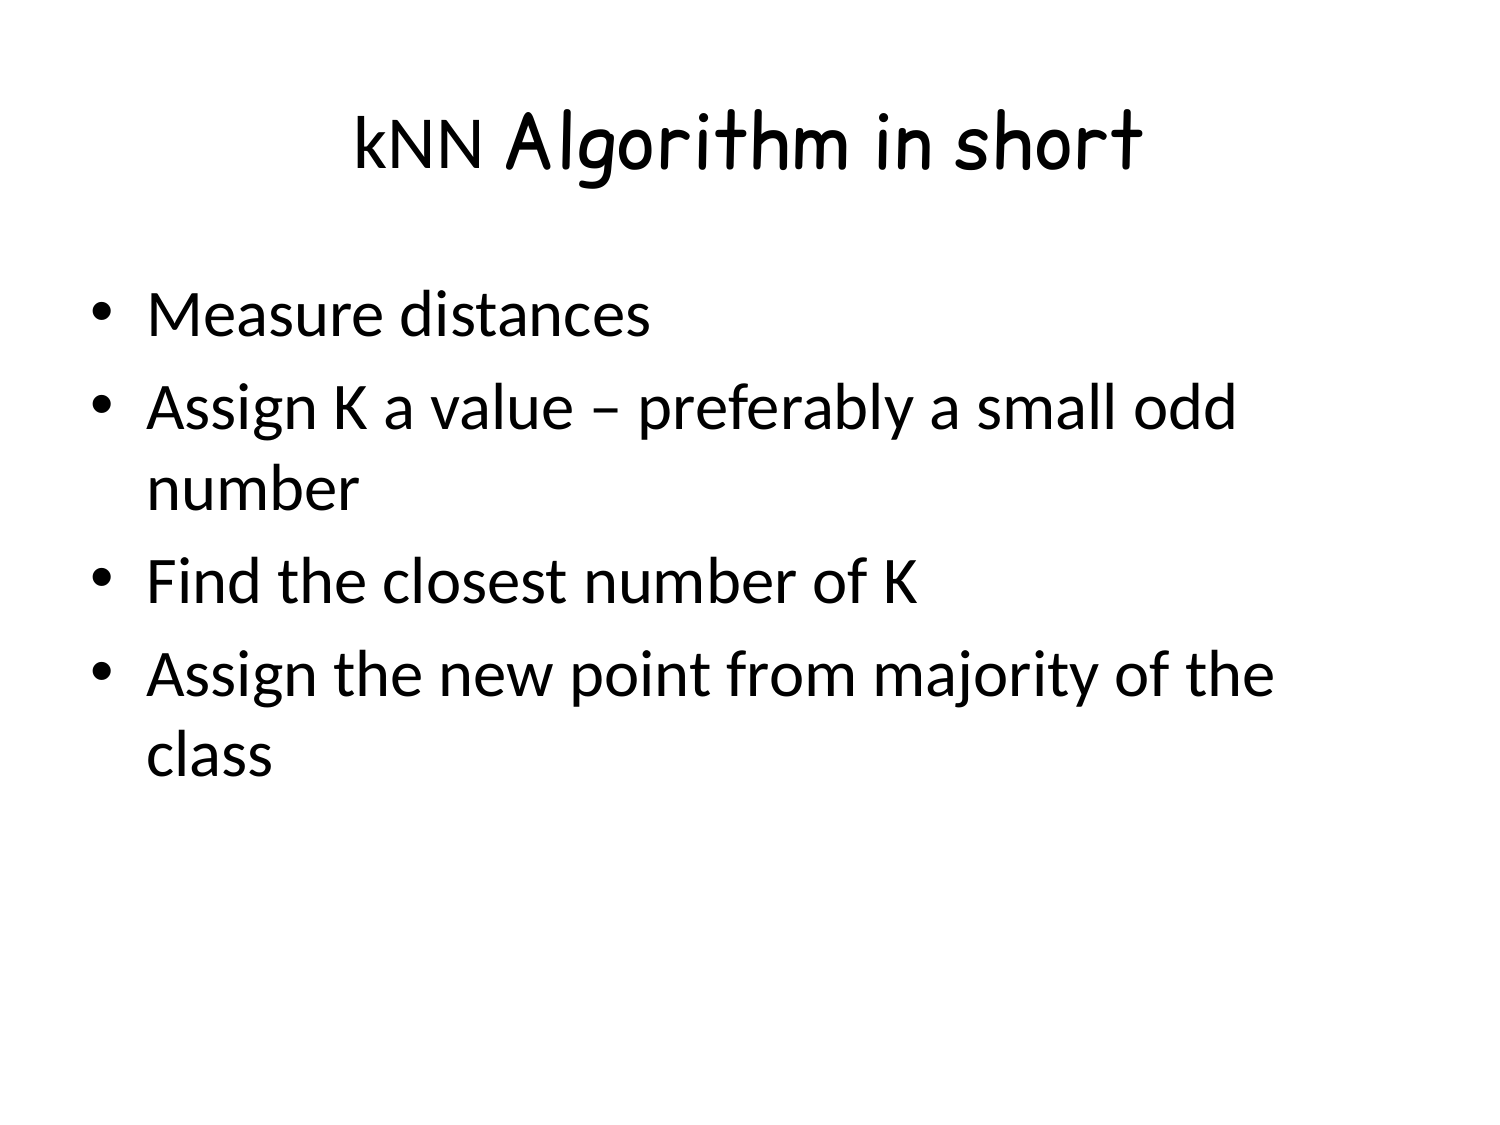

# kNN Algorithm in short
Measure distances
Assign K a value – preferably a small odd number
Find the closest number of K
Assign the new point from majority of the class